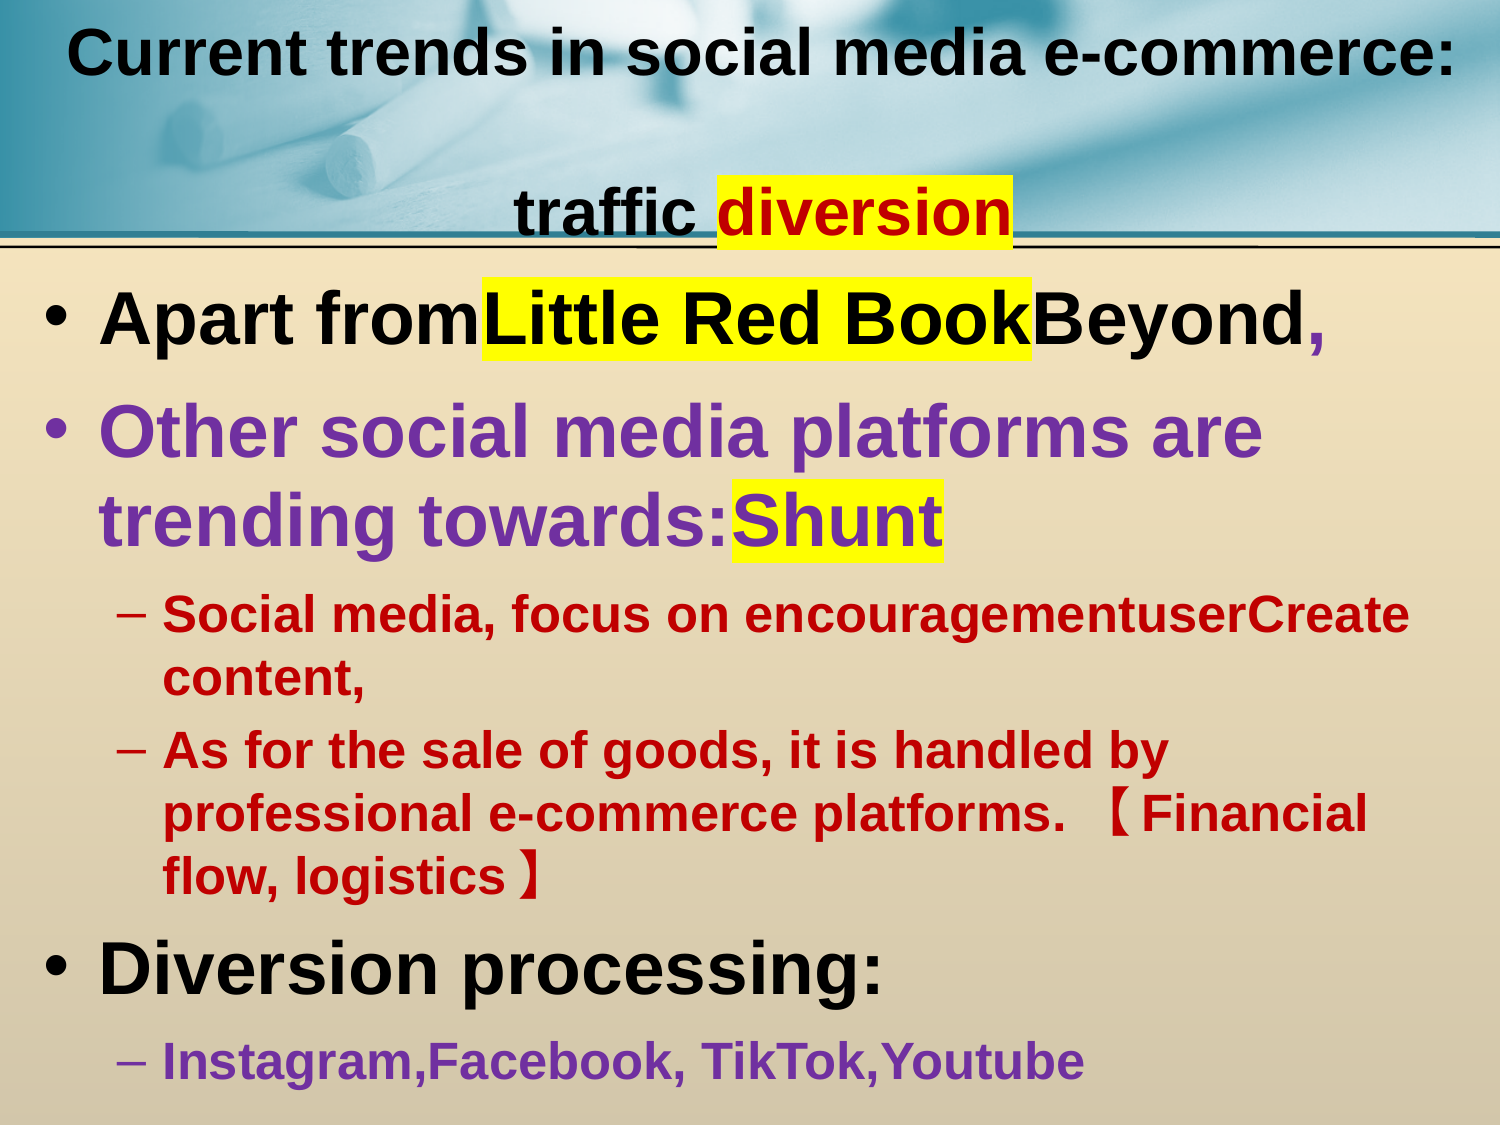

# Current trends in social media e-commerce: traffic diversion
Apart fromLittle Red BookBeyond,
Other social media platforms are trending towards:Shunt
Social media, focus on encouragementuserCreate content,
As for the sale of goods, it is handled by professional e-commerce platforms.【Financial flow, logistics】
Diversion processing:
Instagram,Facebook, TikTok,Youtube